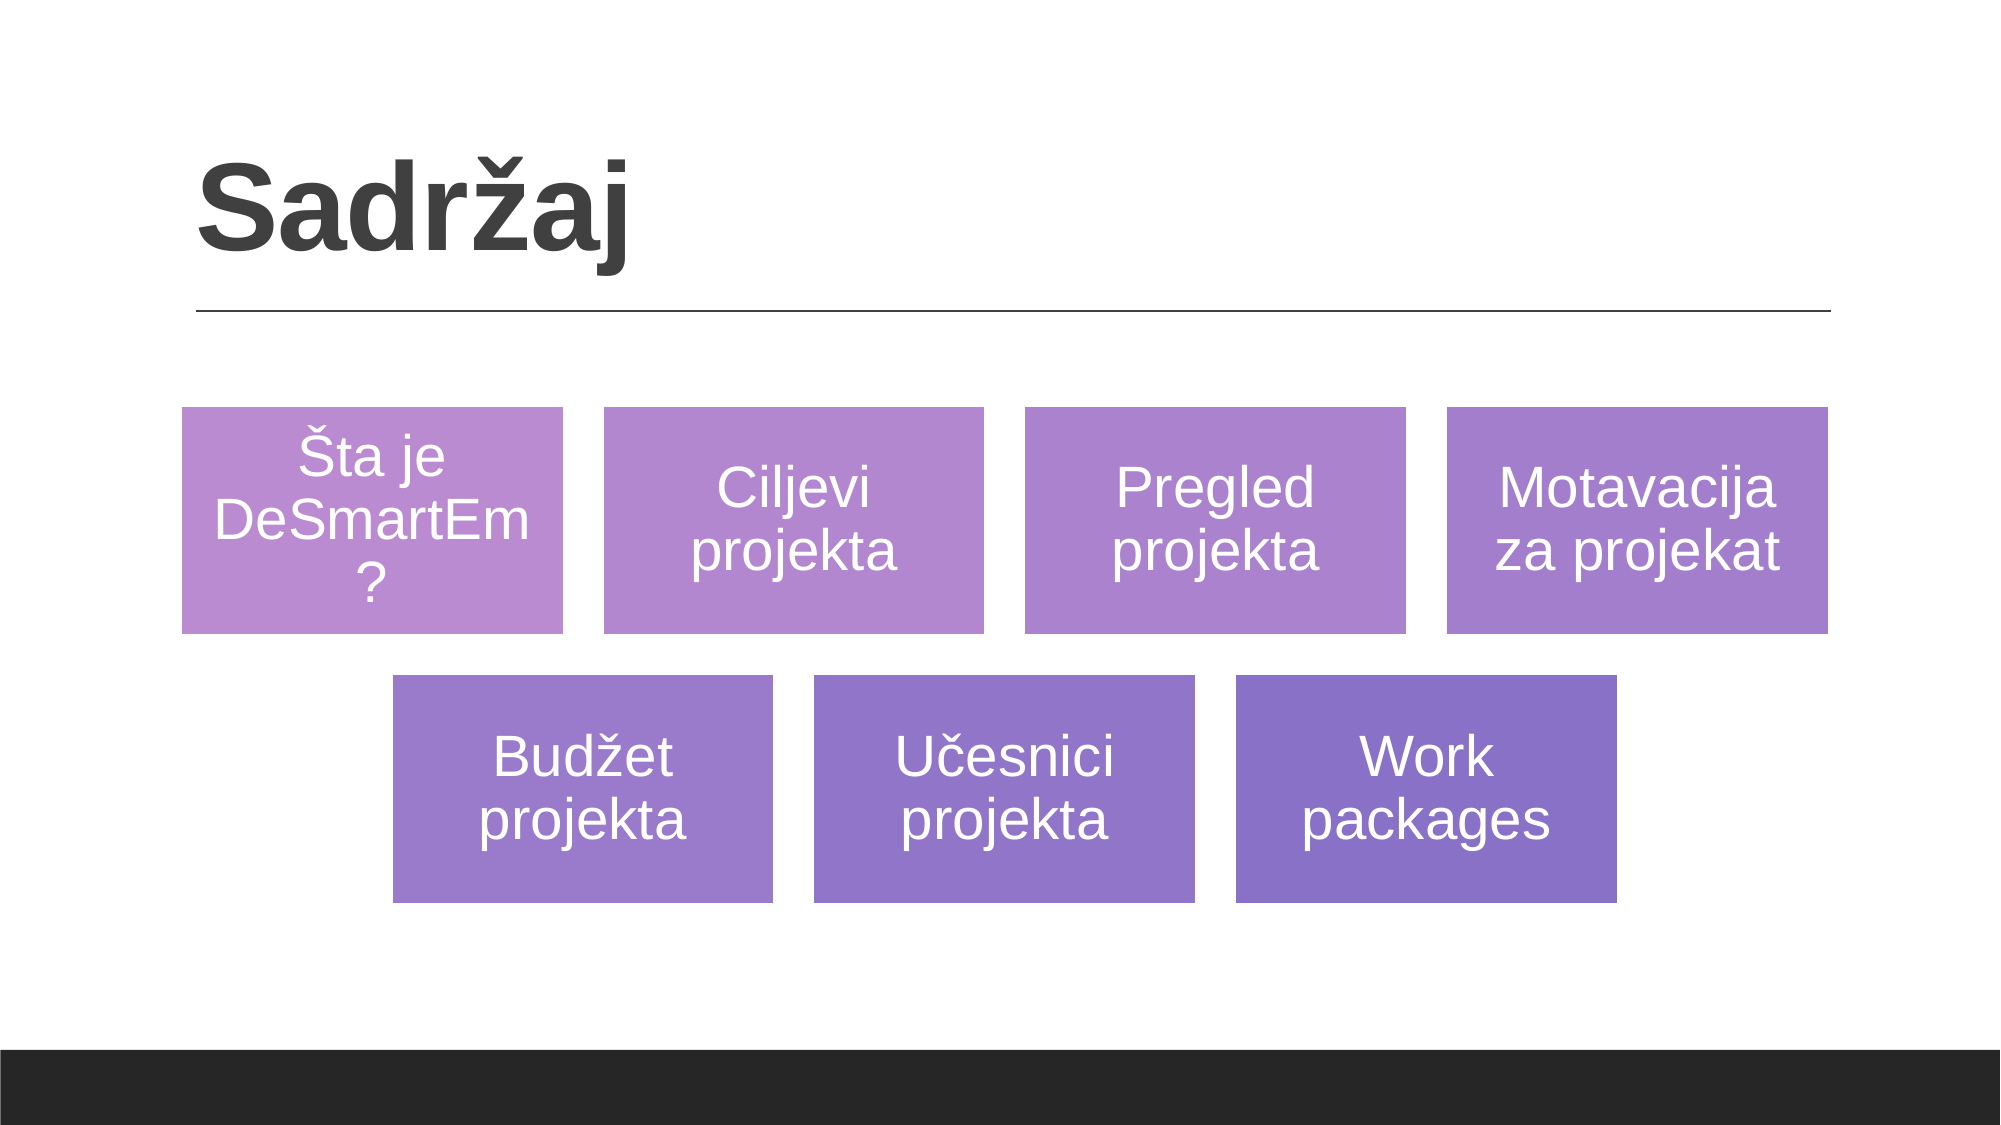

# Sadržaj
Šta je DeSmartEm?
Ciljevi projekta
Pregled projekta
Motavacija za projekat
Budžet projekta
Učesnici projekta
Work packages